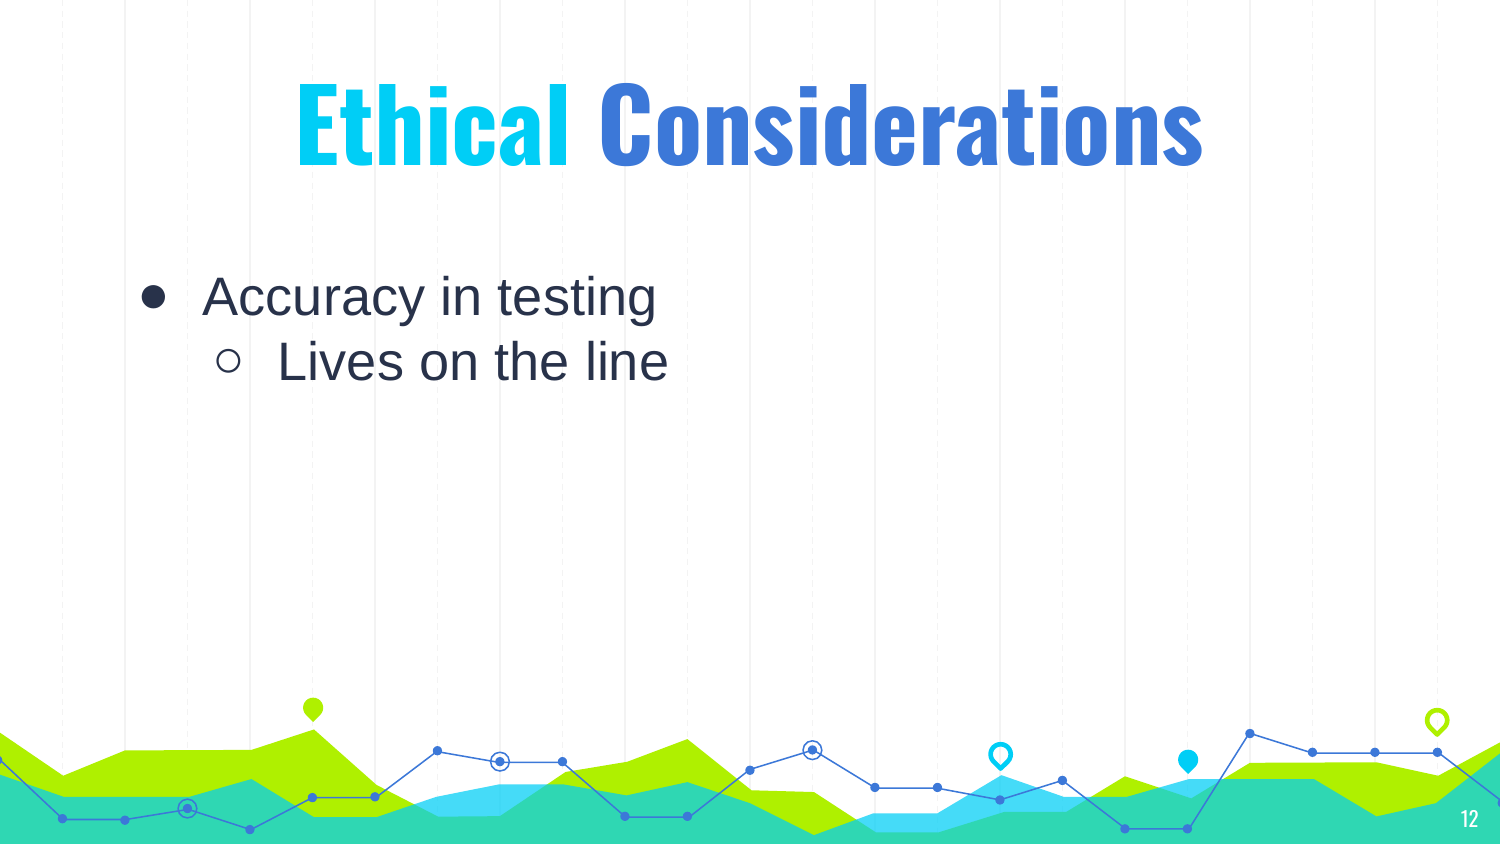

Ethical Considerations

Accuracy in testing
Lives on the line
12